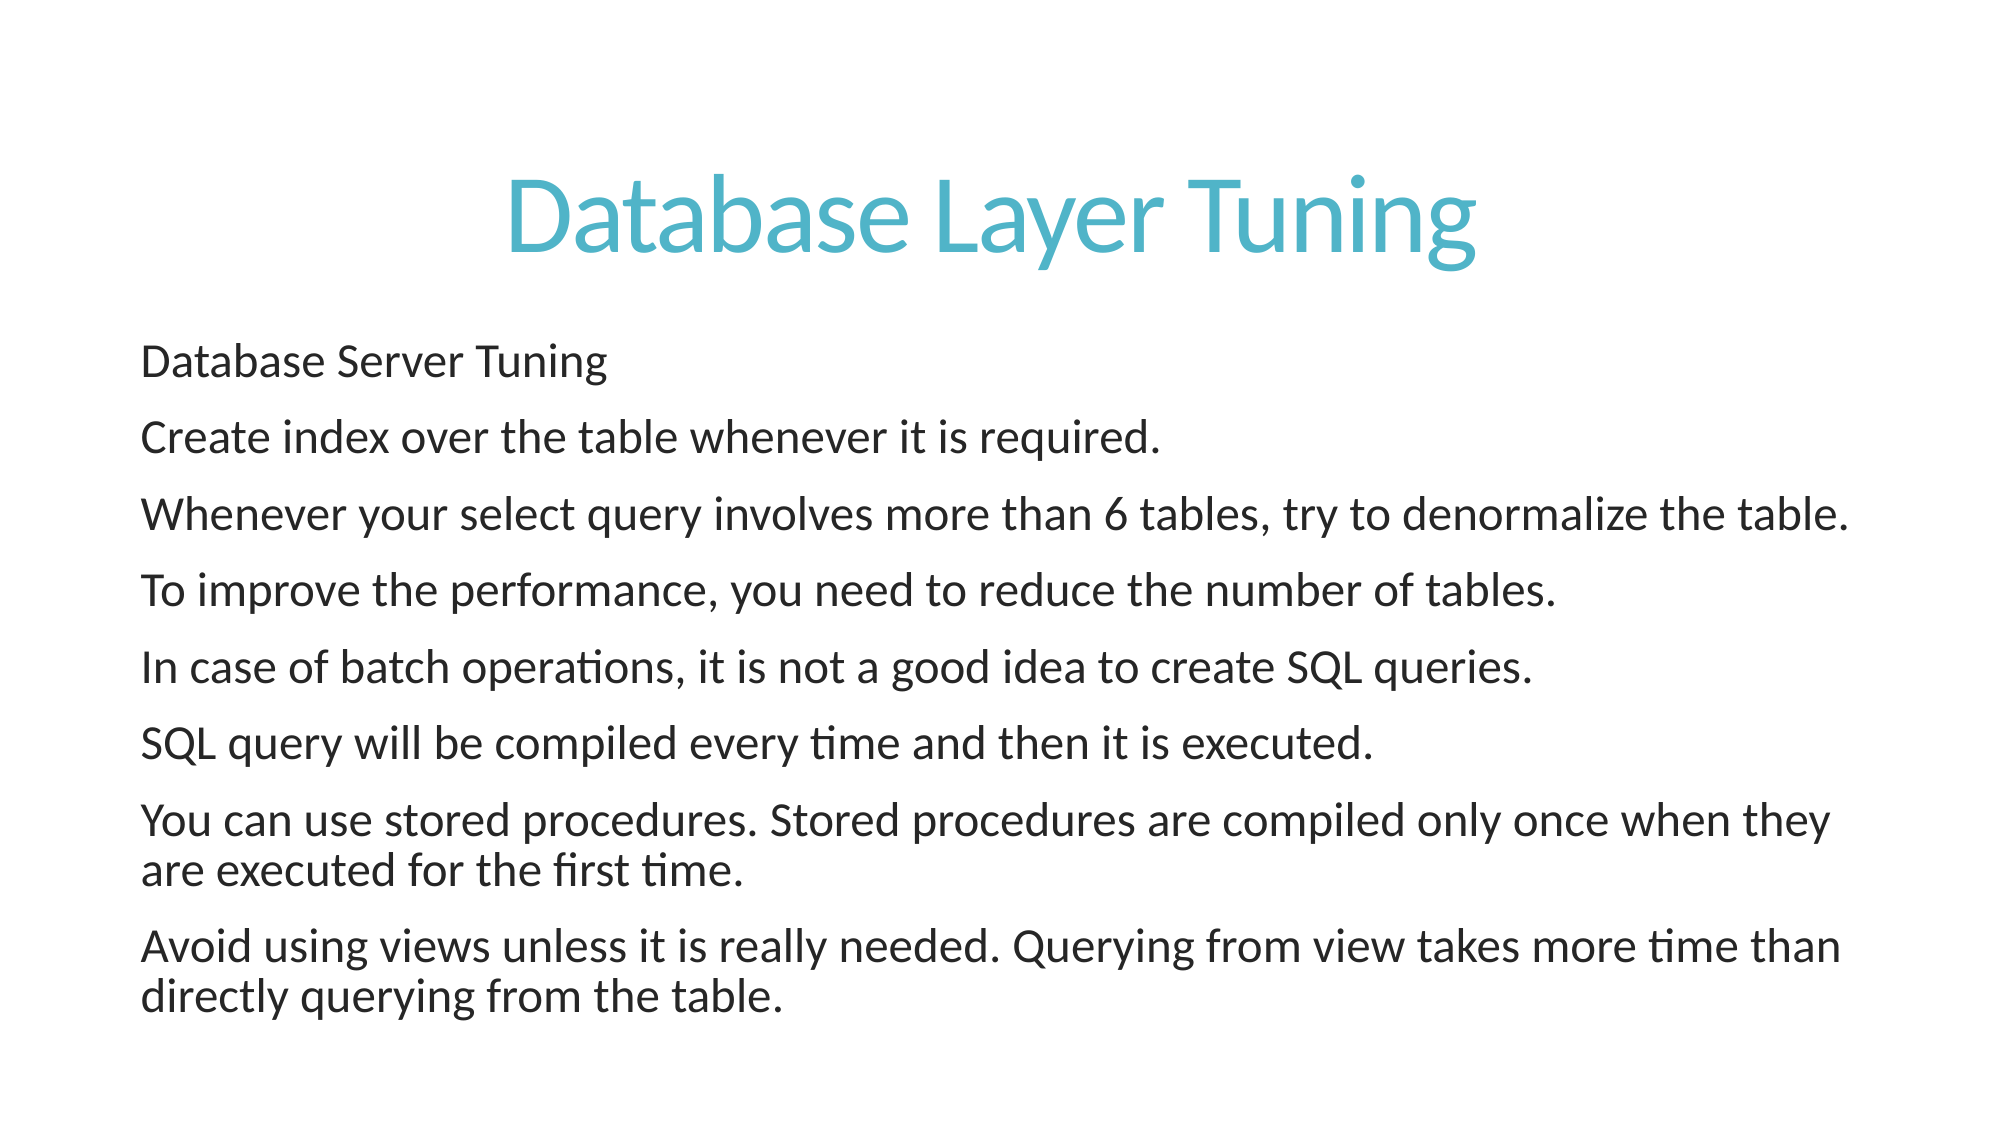

# Database Layer Tuning
Database Server Tuning
Create index over the table whenever it is required.
Whenever your select query involves more than 6 tables, try to denormalize the table.
To improve the performance, you need to reduce the number of tables.
In case of batch operations, it is not a good idea to create SQL queries.
SQL query will be compiled every time and then it is executed.
You can use stored procedures. Stored procedures are compiled only once when they are executed for the first time.
Avoid using views unless it is really needed. Querying from view takes more time than directly querying from the table.